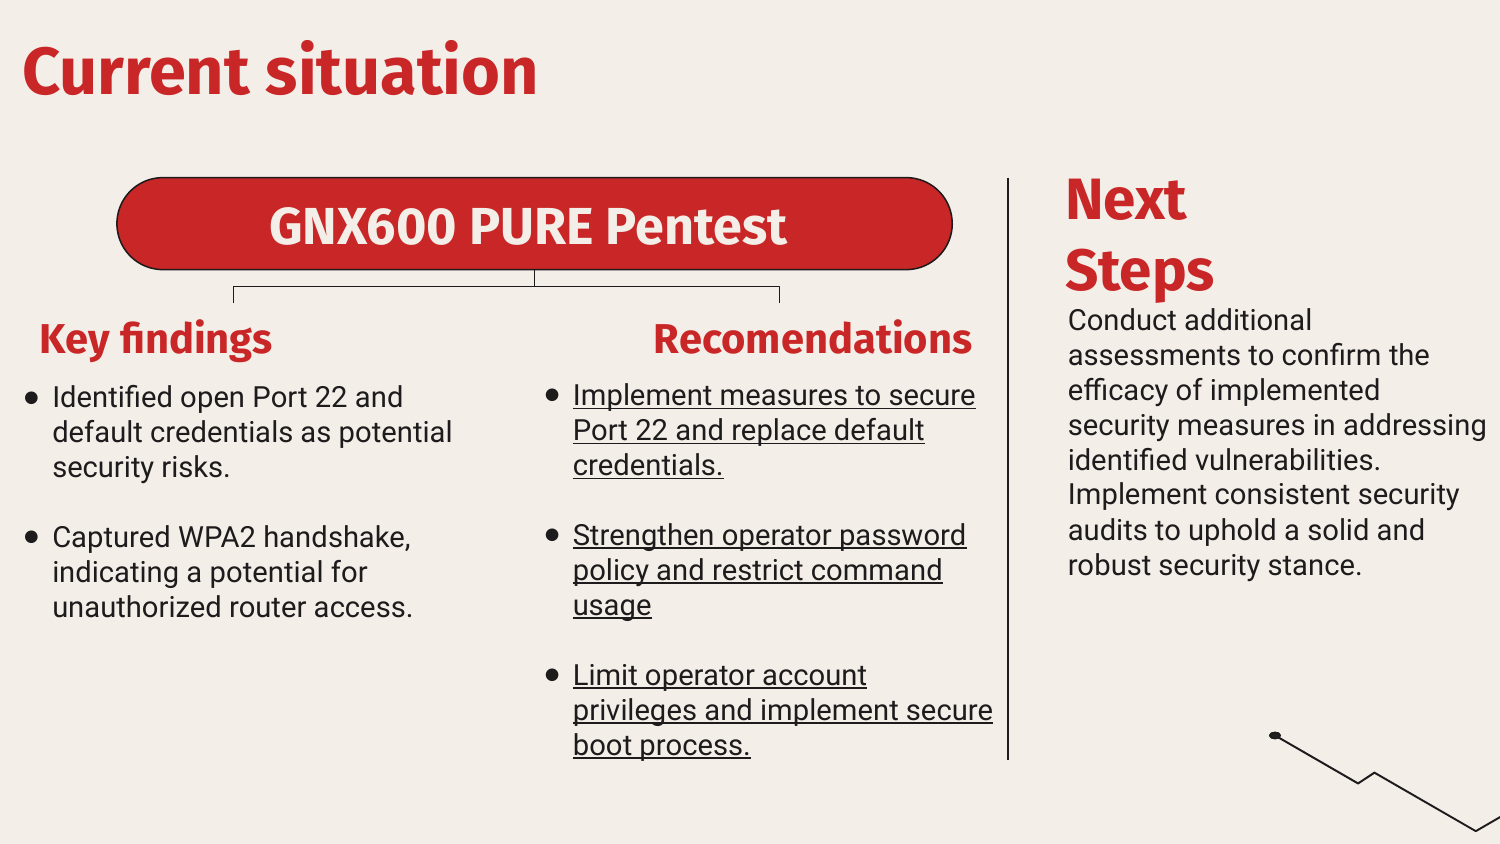

# Current situation
Next
Steps
GNX600 PURE Pentest
Conduct additional assessments to confirm the efficacy of implemented security measures in addressing identified vulnerabilities. Implement consistent security audits to uphold a solid and robust security stance.
Key findings
Recomendations
Implement measures to secure Port 22 and replace default credentials.

Strengthen operator password policy and restrict command usage

Limit operator account privileges and implement secure boot process.

Identified open Port 22 and default credentials as potential security risks.

Captured WPA2 handshake, indicating a potential for unauthorized router access.